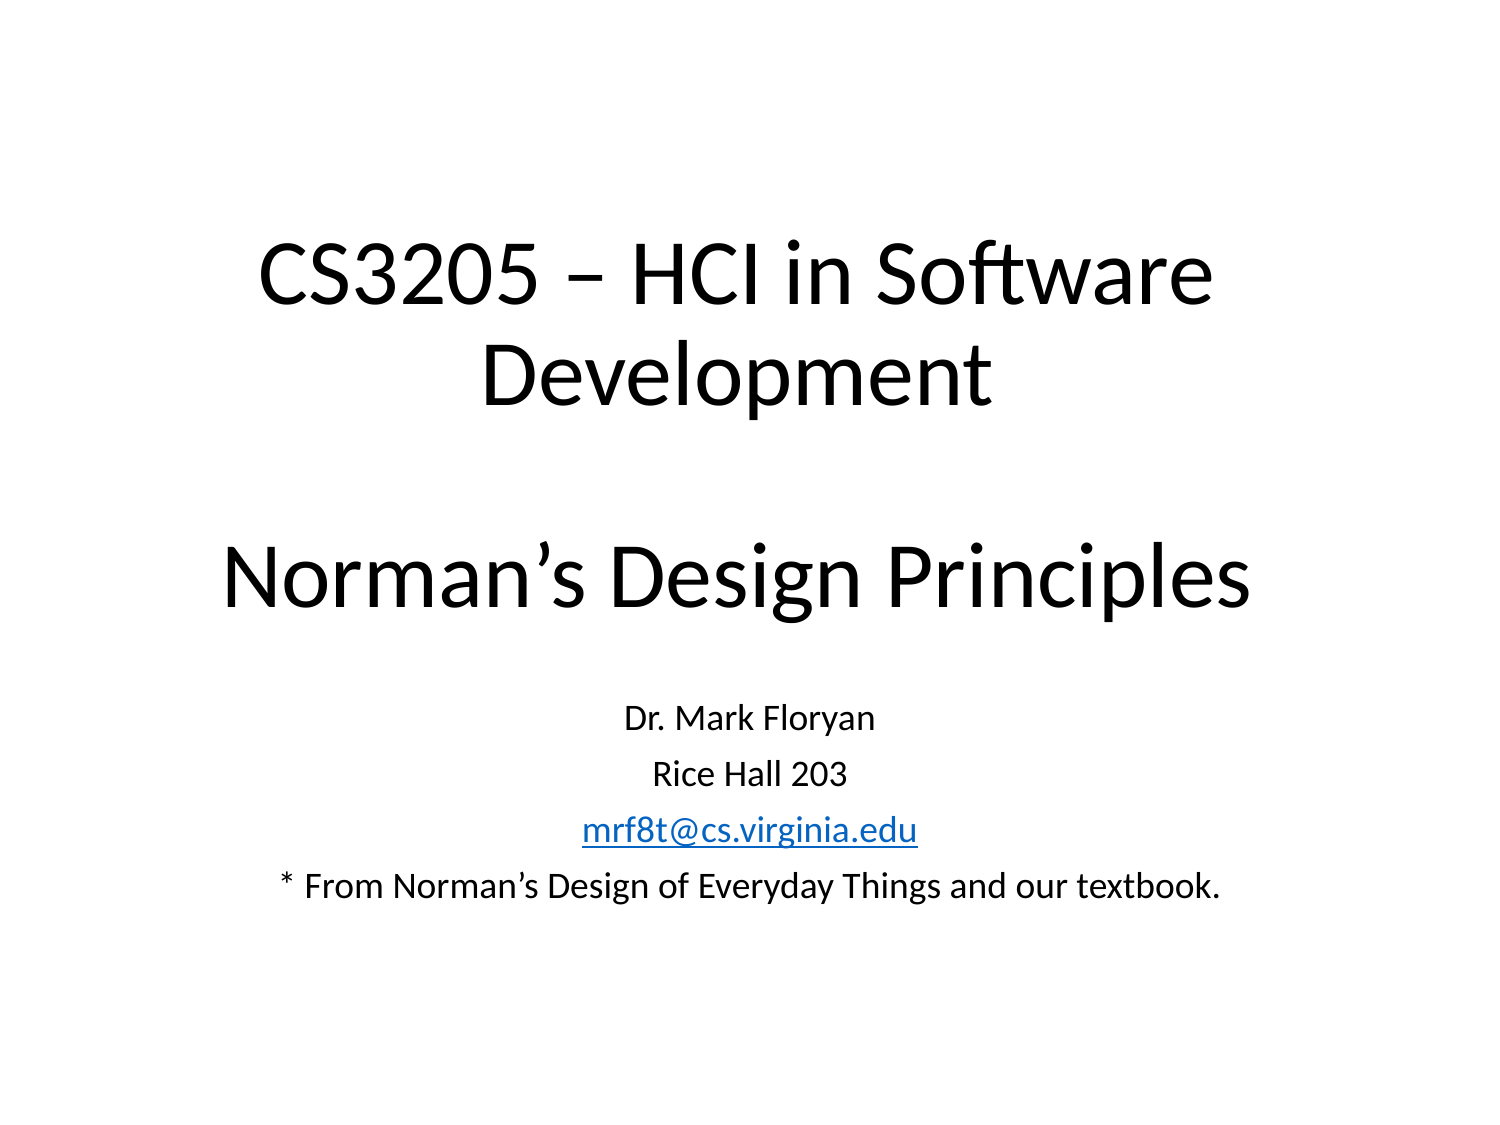

# CS3205 – HCI in Software Development Norman’s Design Principles
Dr. Mark Floryan
Rice Hall 203
mrf8t@cs.virginia.edu
* From Norman’s Design of Everyday Things and our textbook.